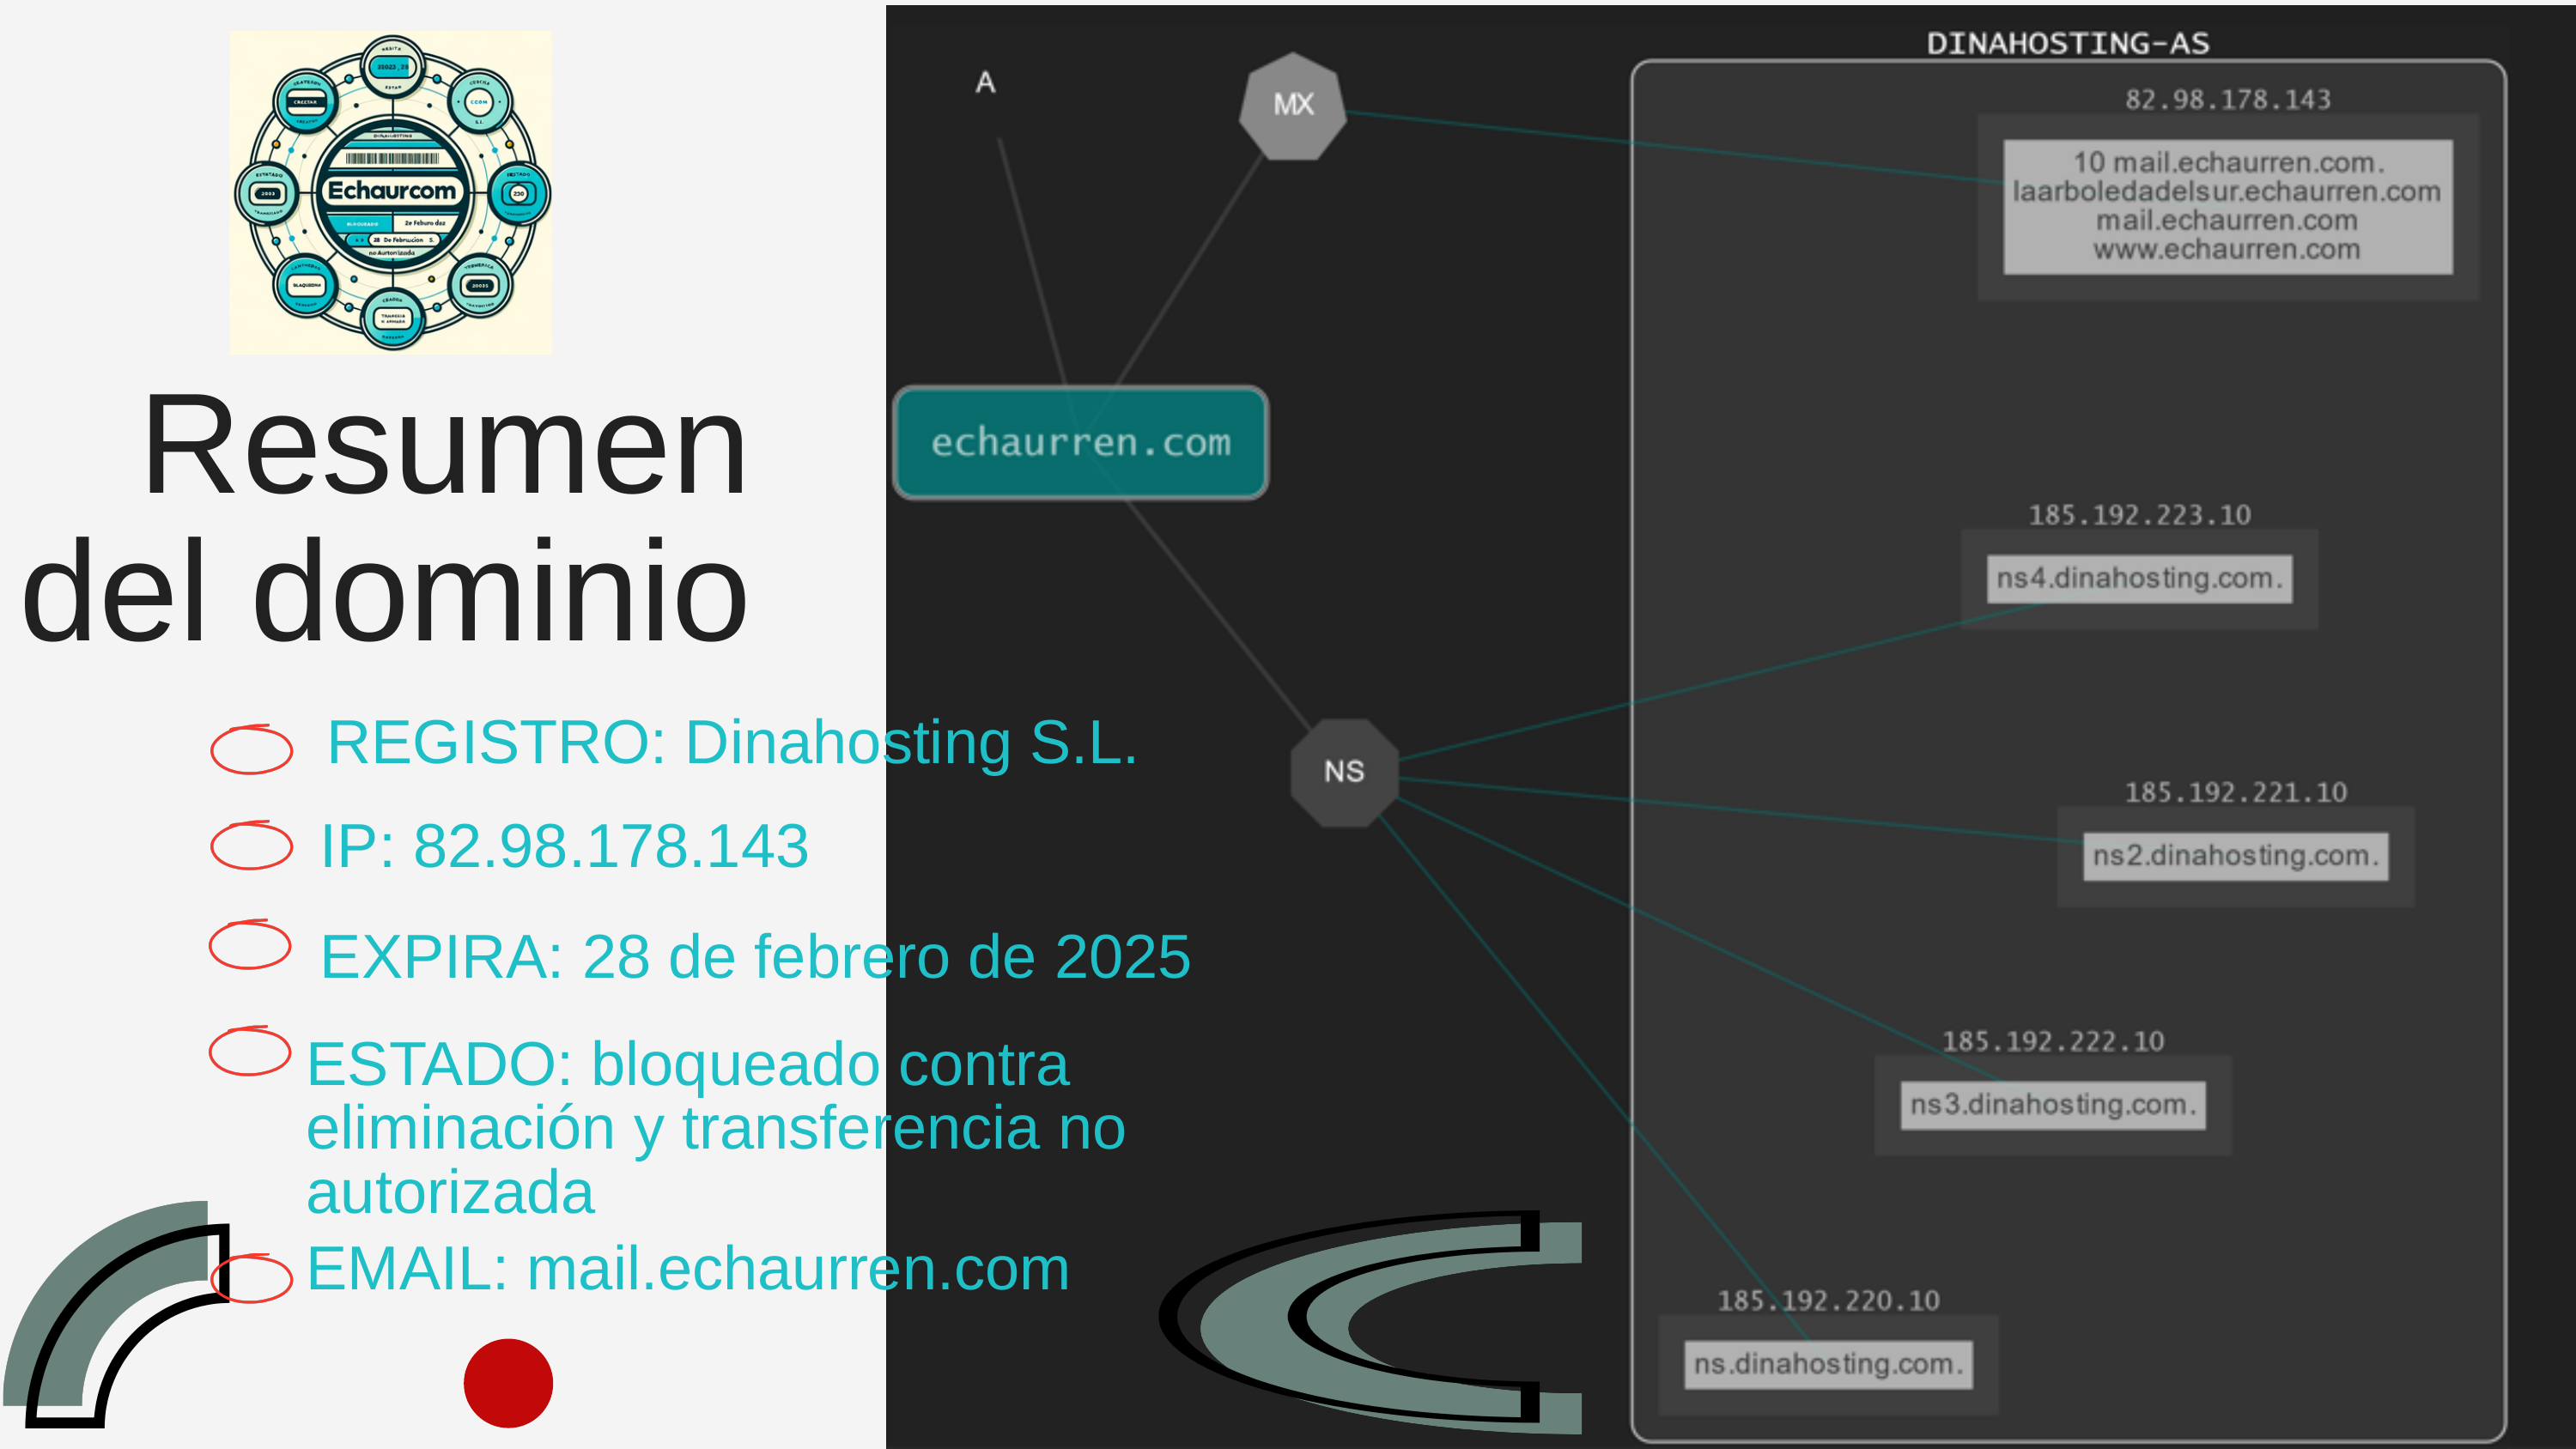

Resumen  del dominio
   REGISTRO: Dinahosting S.L.

IP: 82.98.178.143

EXPIRA: 28 de febrero de 2025

ESTADO: bloqueado contra eliminación y transferencia no autorizada

EMAIL: mail.echaurren.com